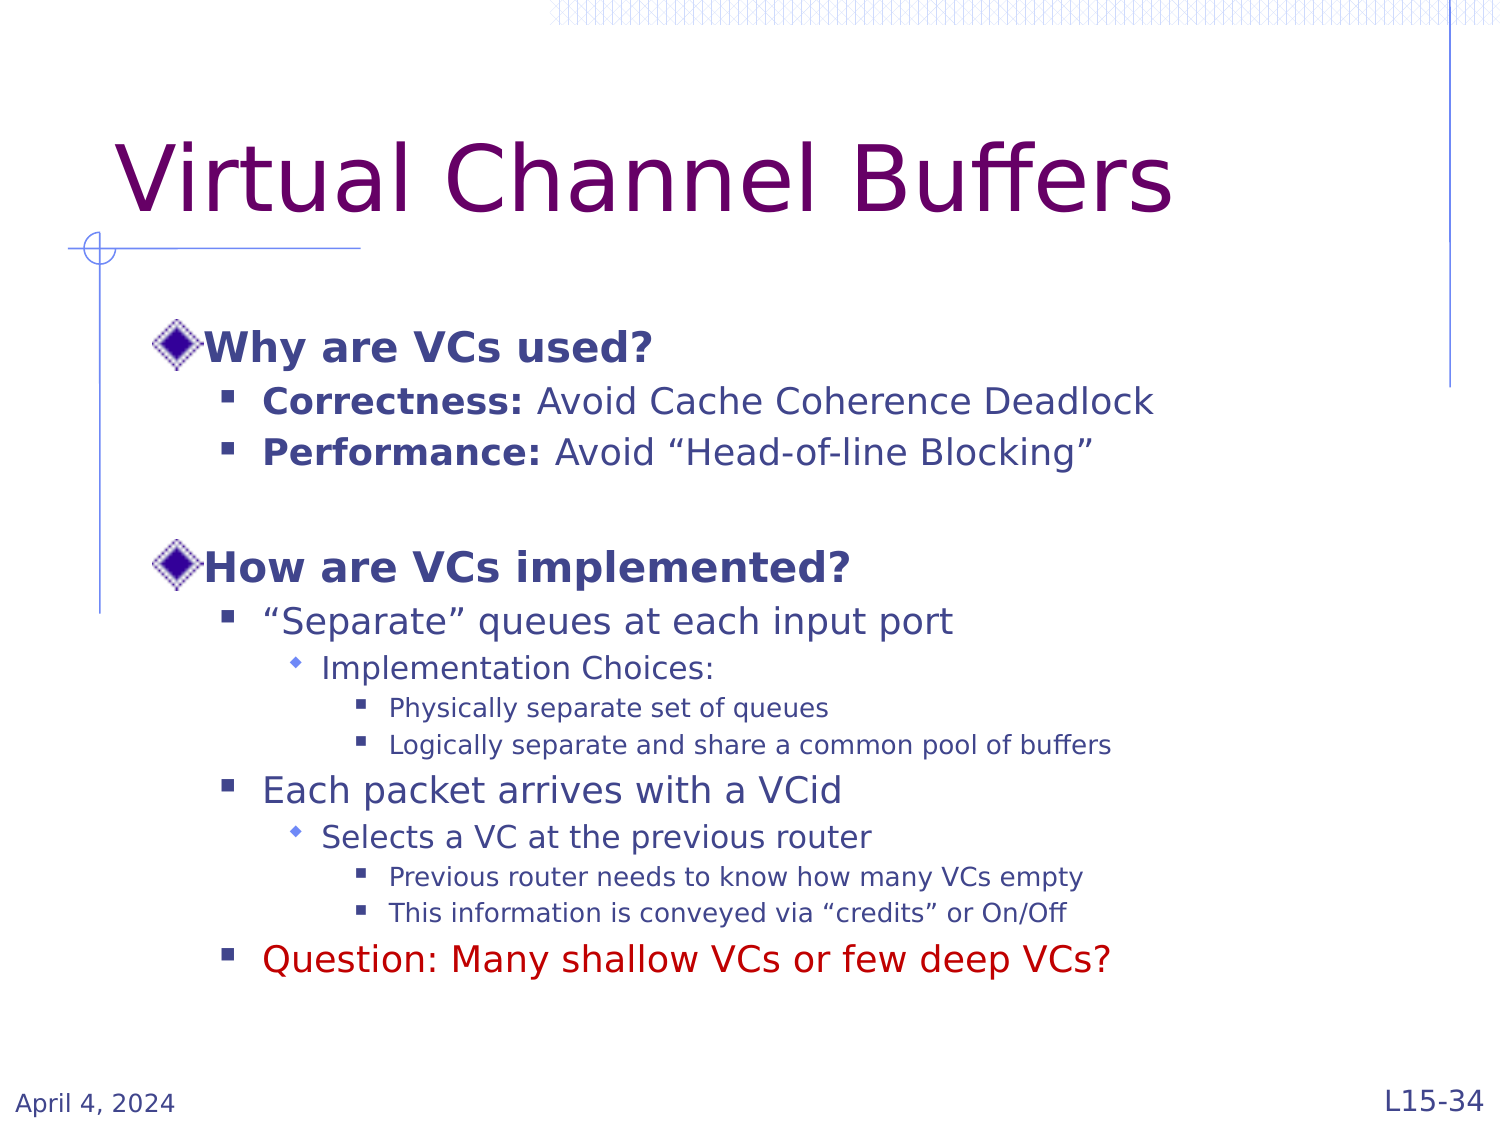

# Virtual Channel Buffers
Why are VCs used?
Correctness: Avoid Cache Coherence Deadlock
Performance: Avoid “Head-of-line Blocking”

How are VCs implemented?
“Separate” queues at each input port
Implementation Choices:
Physically separate set of queues
Logically separate and share a common pool of buffers
Each packet arrives with a VCid
Selects a VC at the previous router
Previous router needs to know how many VCs empty
This information is conveyed via “credits” or On/Off
Question: Many shallow VCs or few deep VCs?

April 4, 2024
L15-34